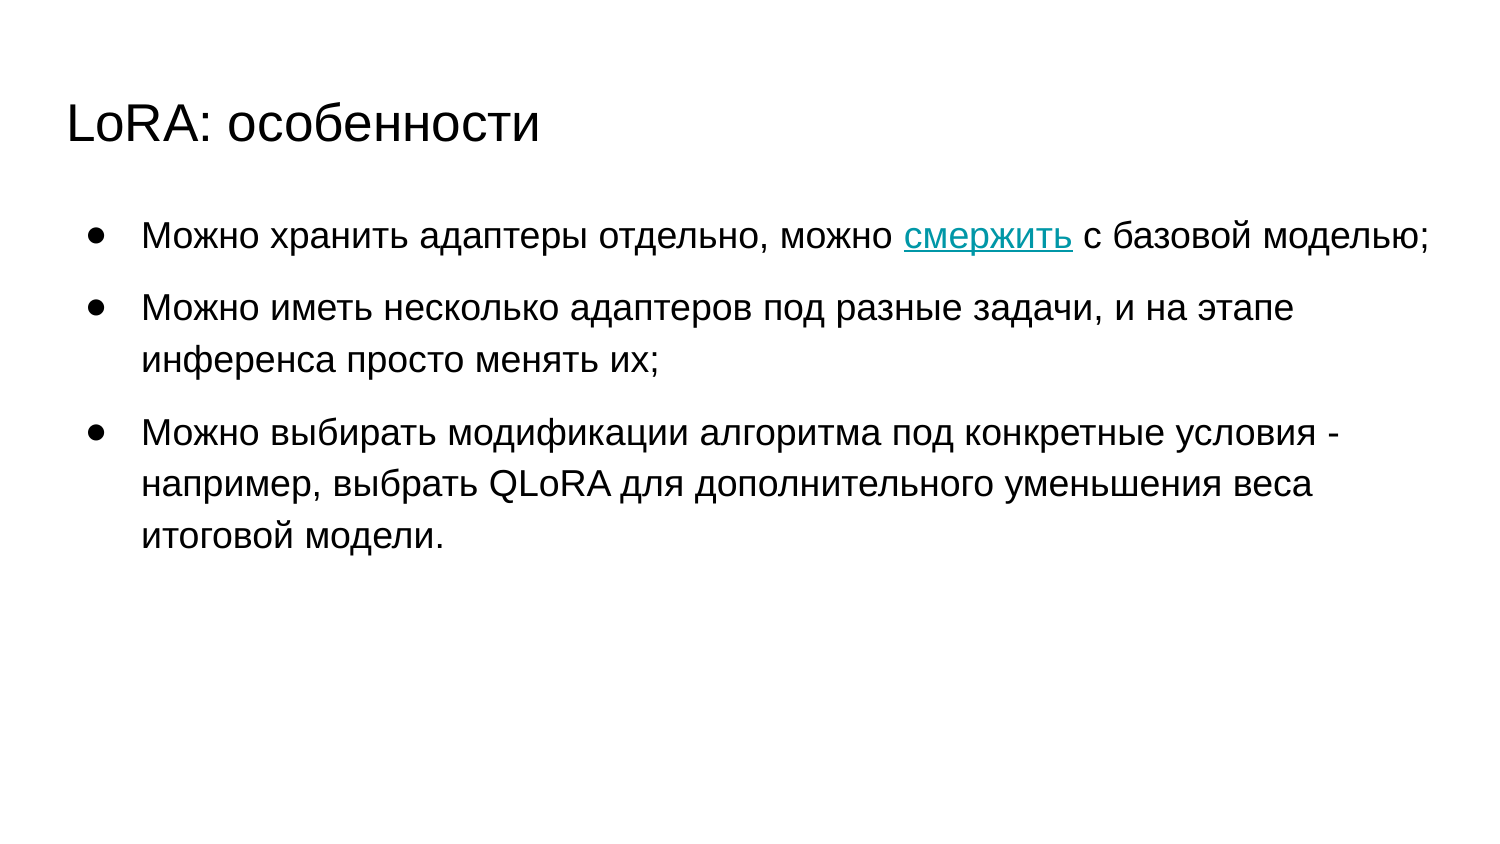

# LoRA: особенности
Можно хранить адаптеры отдельно, можно смержить с базовой моделью;
Можно иметь несколько адаптеров под разные задачи, и на этапе инференса просто менять их;
Можно выбирать модификации алгоритма под конкретные условия - например, выбрать QLoRA для дополнительного уменьшения веса итоговой модели.